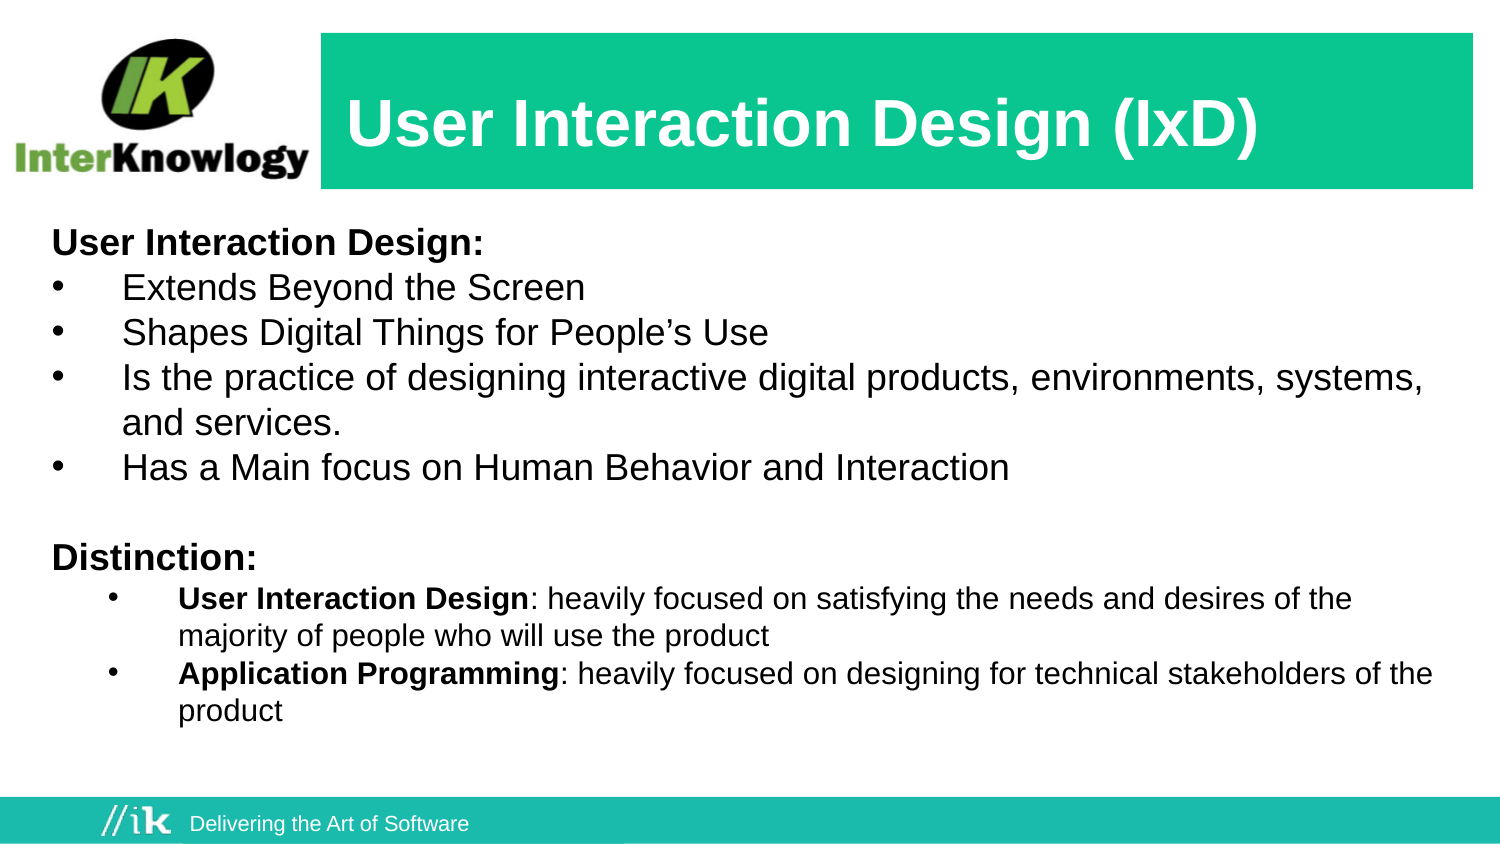

User Interaction Design (IxD)
User Interaction Design:
Extends Beyond the Screen
Shapes Digital Things for People’s Use
Is the practice of designing interactive digital products, environments, systems, and services.
Has a Main focus on Human Behavior and Interaction
Distinction:
User Interaction Design: heavily focused on satisfying the needs and desires of the majority of people who will use the product
Application Programming: heavily focused on designing for technical stakeholders of the product